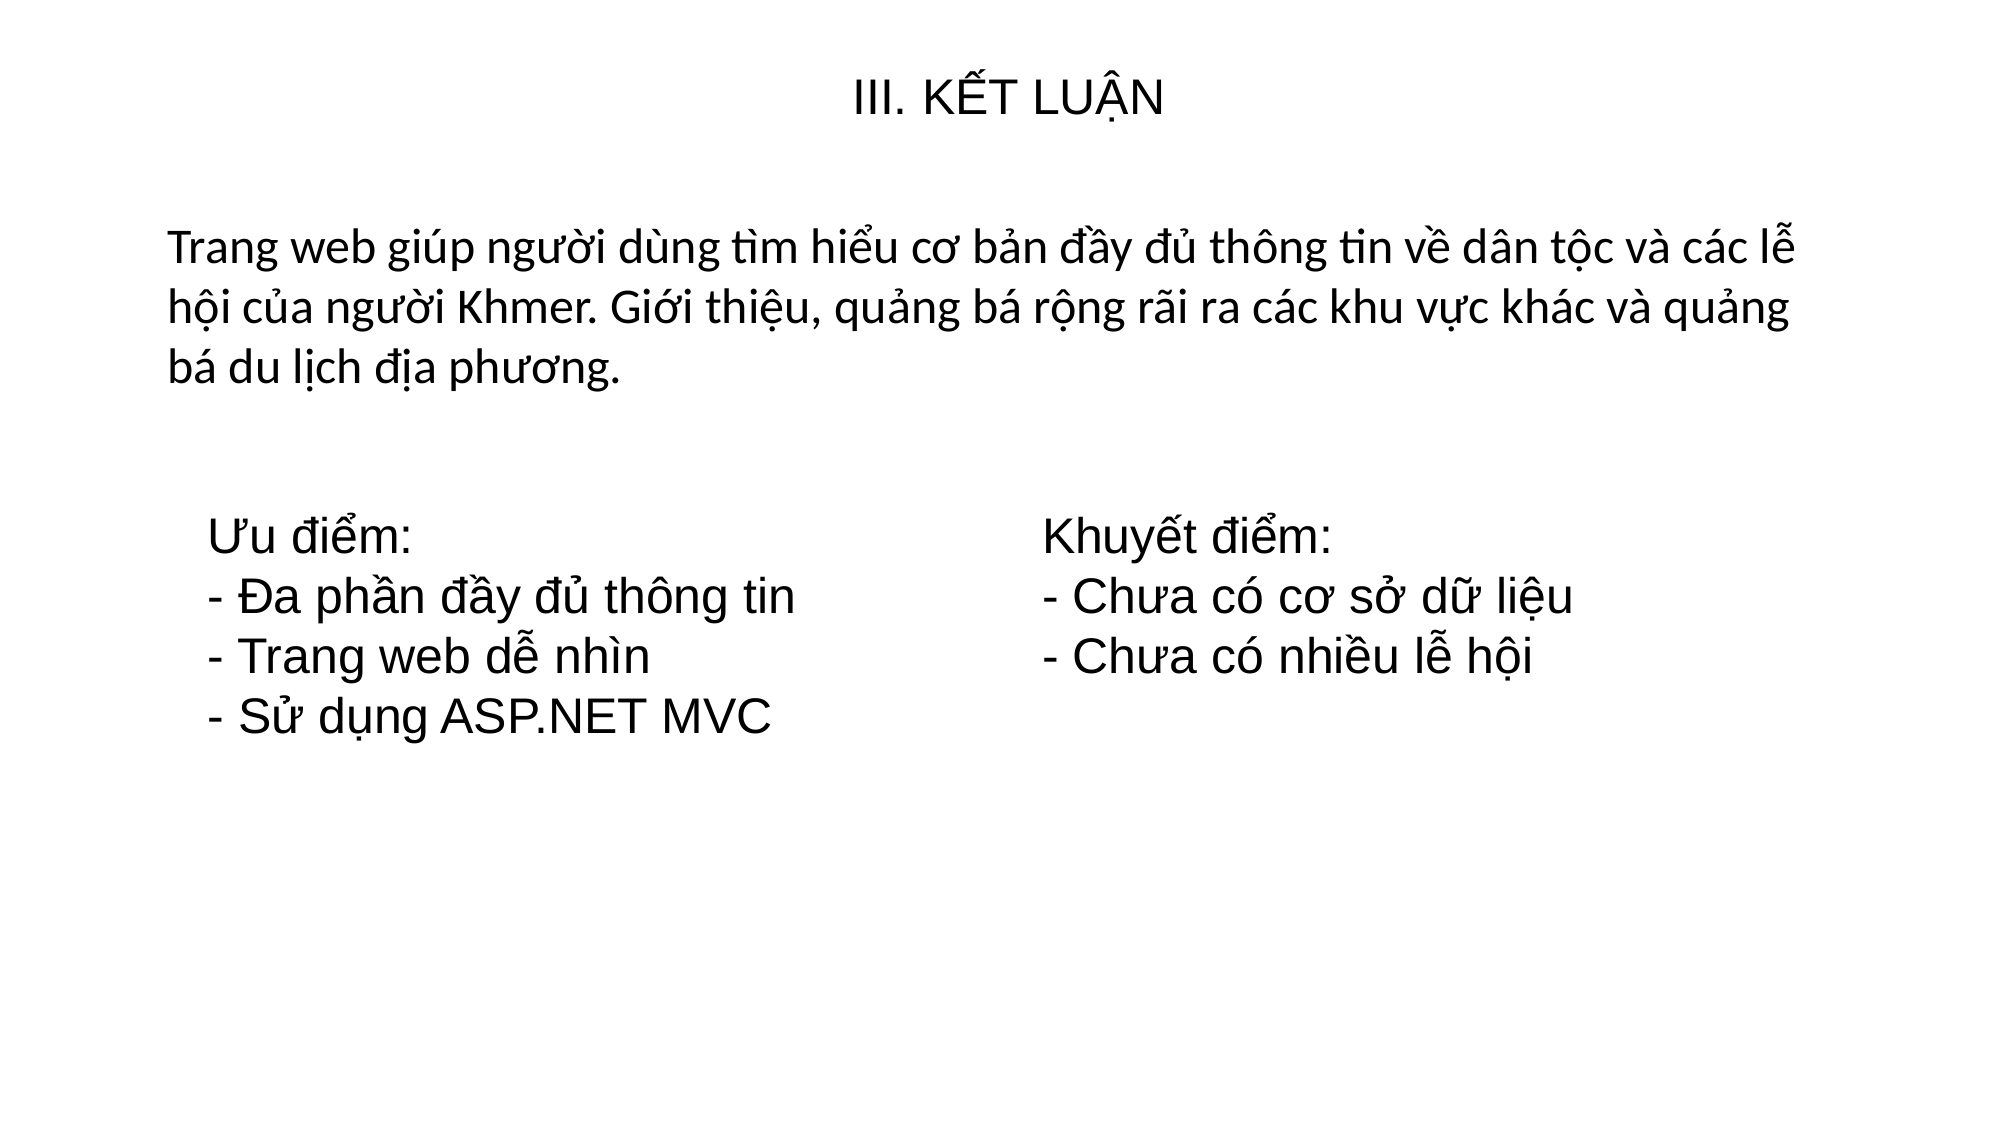

III. KẾT LUẬN
Trang web giúp người dùng tìm hiểu cơ bản đầy đủ thông tin về dân tộc và các lễ hội của người Khmer. Giới thiệu, quảng bá rộng rãi ra các khu vực khác và quảng bá du lịch địa phương.
Ưu điểm:
- Đa phần đầy đủ thông tin
- Trang web dễ nhìn
- Sử dụng ASP.NET MVC
Khuyết điểm:
- Chưa có cơ sở dữ liệu
- Chưa có nhiều lễ hội